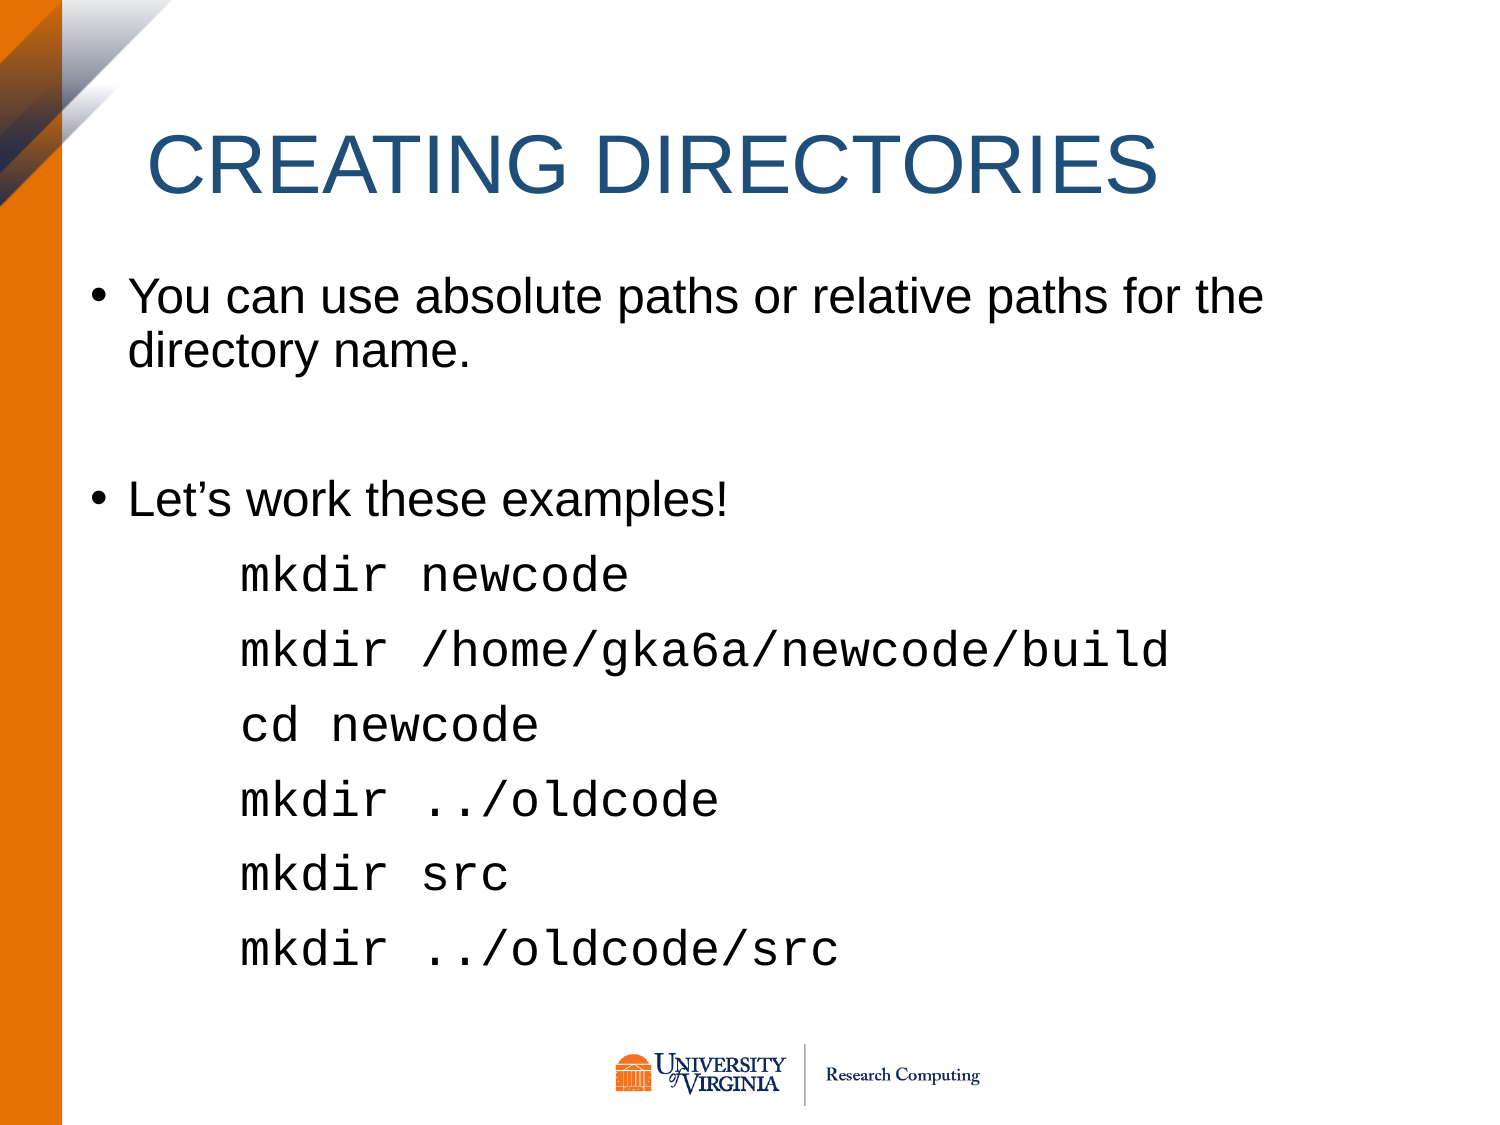

CREATING DIRECTORIES
You can use absolute paths or relative paths for the directory name.

Let’s work these examples!
	mkdir newcode
	mkdir /home/gka6a/newcode/build
	cd newcode
	mkdir ../oldcode
	mkdir src
	mkdir ../oldcode/src